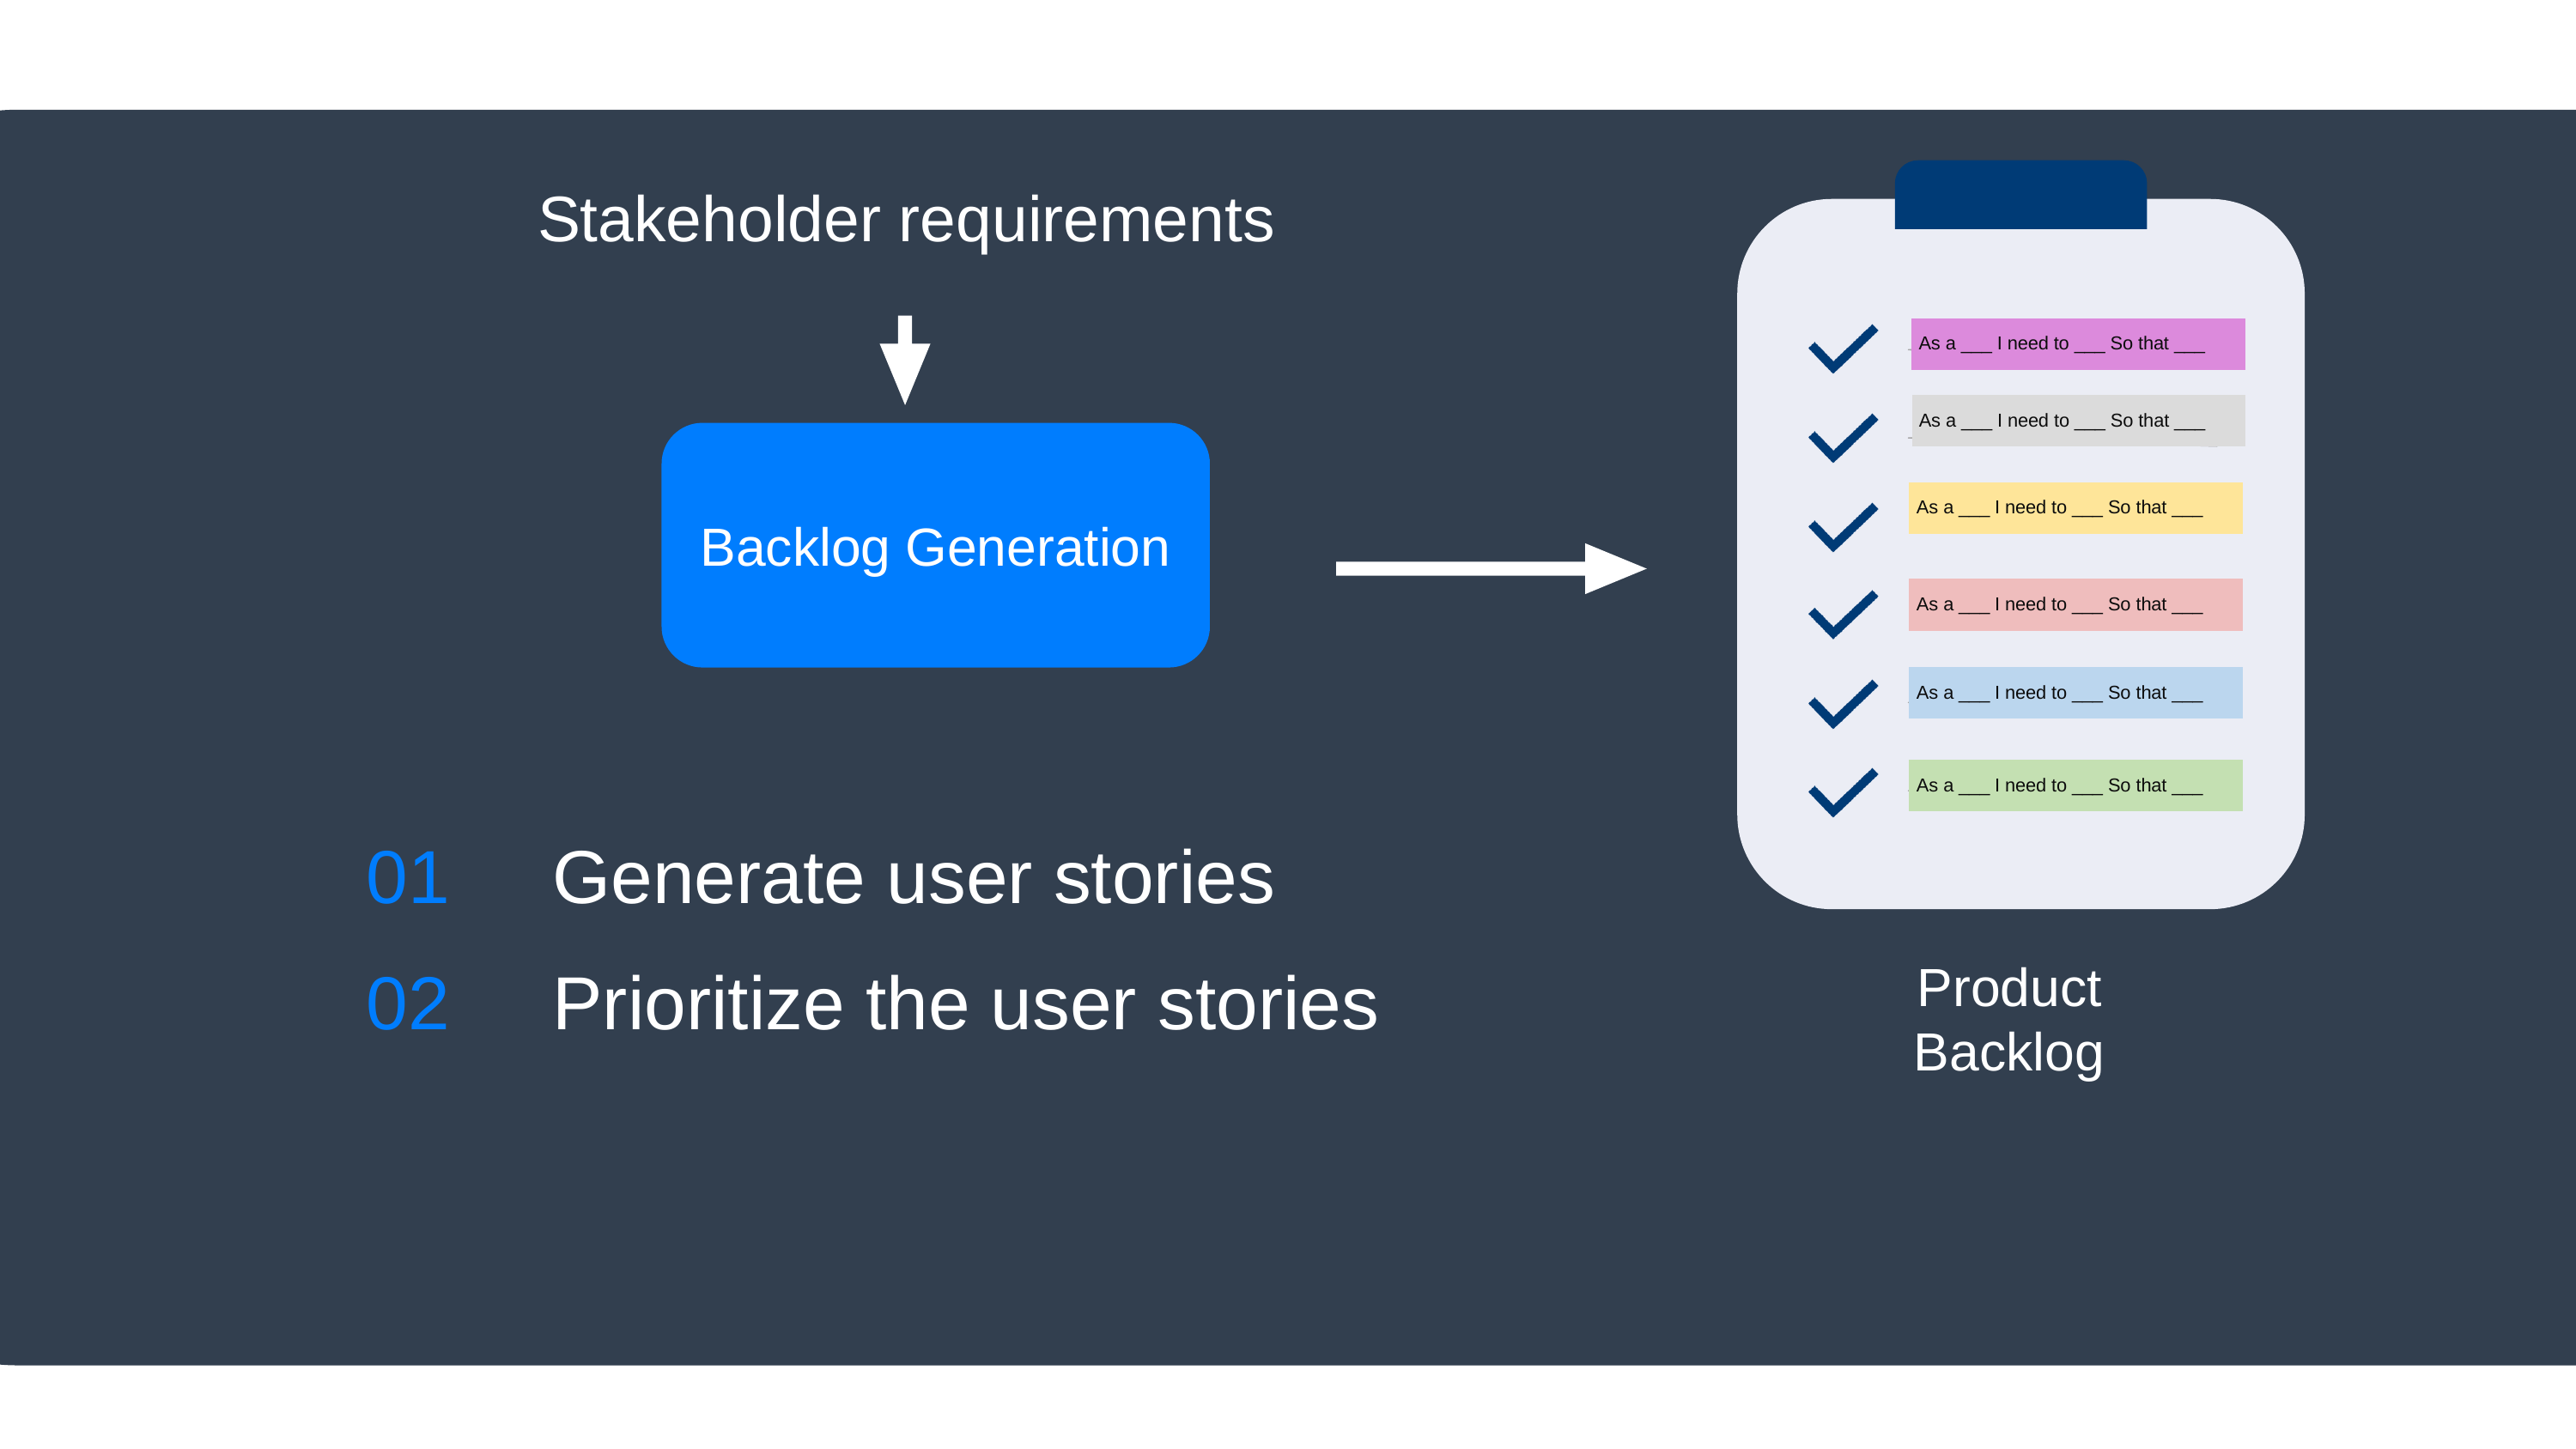

Sprint Review

Block Diagram

Story Point Estimation

Sprint Planning

Stakeholder requirements
User stories
24 hrs

Daily Scrum

Sprint Forecasting

As a ___ I need to ___ So that ___

24 hrs

Daily Scrum

Story Point Estimation

As a ___ I need to ___ So that ___
Sprint
Backlog
Sprint
1-4 weeks

Backlog Generation

Sprint
1-4 weeks
Stakeholder requirements

As a ___ I need to ___ So that ___

Sprint Planning

Sprint Planning

As a ___ I need to ___ So that ___
Shippable release

Sprint Review

Backlog Generation

Sprint Review

Stakeholders

Feedback Report Generation

As a ___ I need to ___ So that ___

Sprint
Backlog
Product Backlog

Task Assignment

Product Backlog

As a ___ I need to ___ So that ___

Customers Feedback
01
Generate user stories

Sprint
Backlog

Meeting Summarization
02
Prioritize the user stories

Product Backlog
01
Estimate each user story

Task Assignment

01
Estimate the suitability of a task for each developer
01
Generate Feedback reports
01
Early prediction of bottlenecks and the potential risks

Fully Implemented
02
Generate explanations for each estimation to be discussed in the sprint planning meeting

Feedback Report Generation
Stakeholders

50% ready made
02
Adjust with completed tasks over time
02
Generate discussion points for the Daily Scrum meeting

02
Generate discussion points for the Daily Scrum meeting

100% ready made
03
Generate Acceptance Criteria